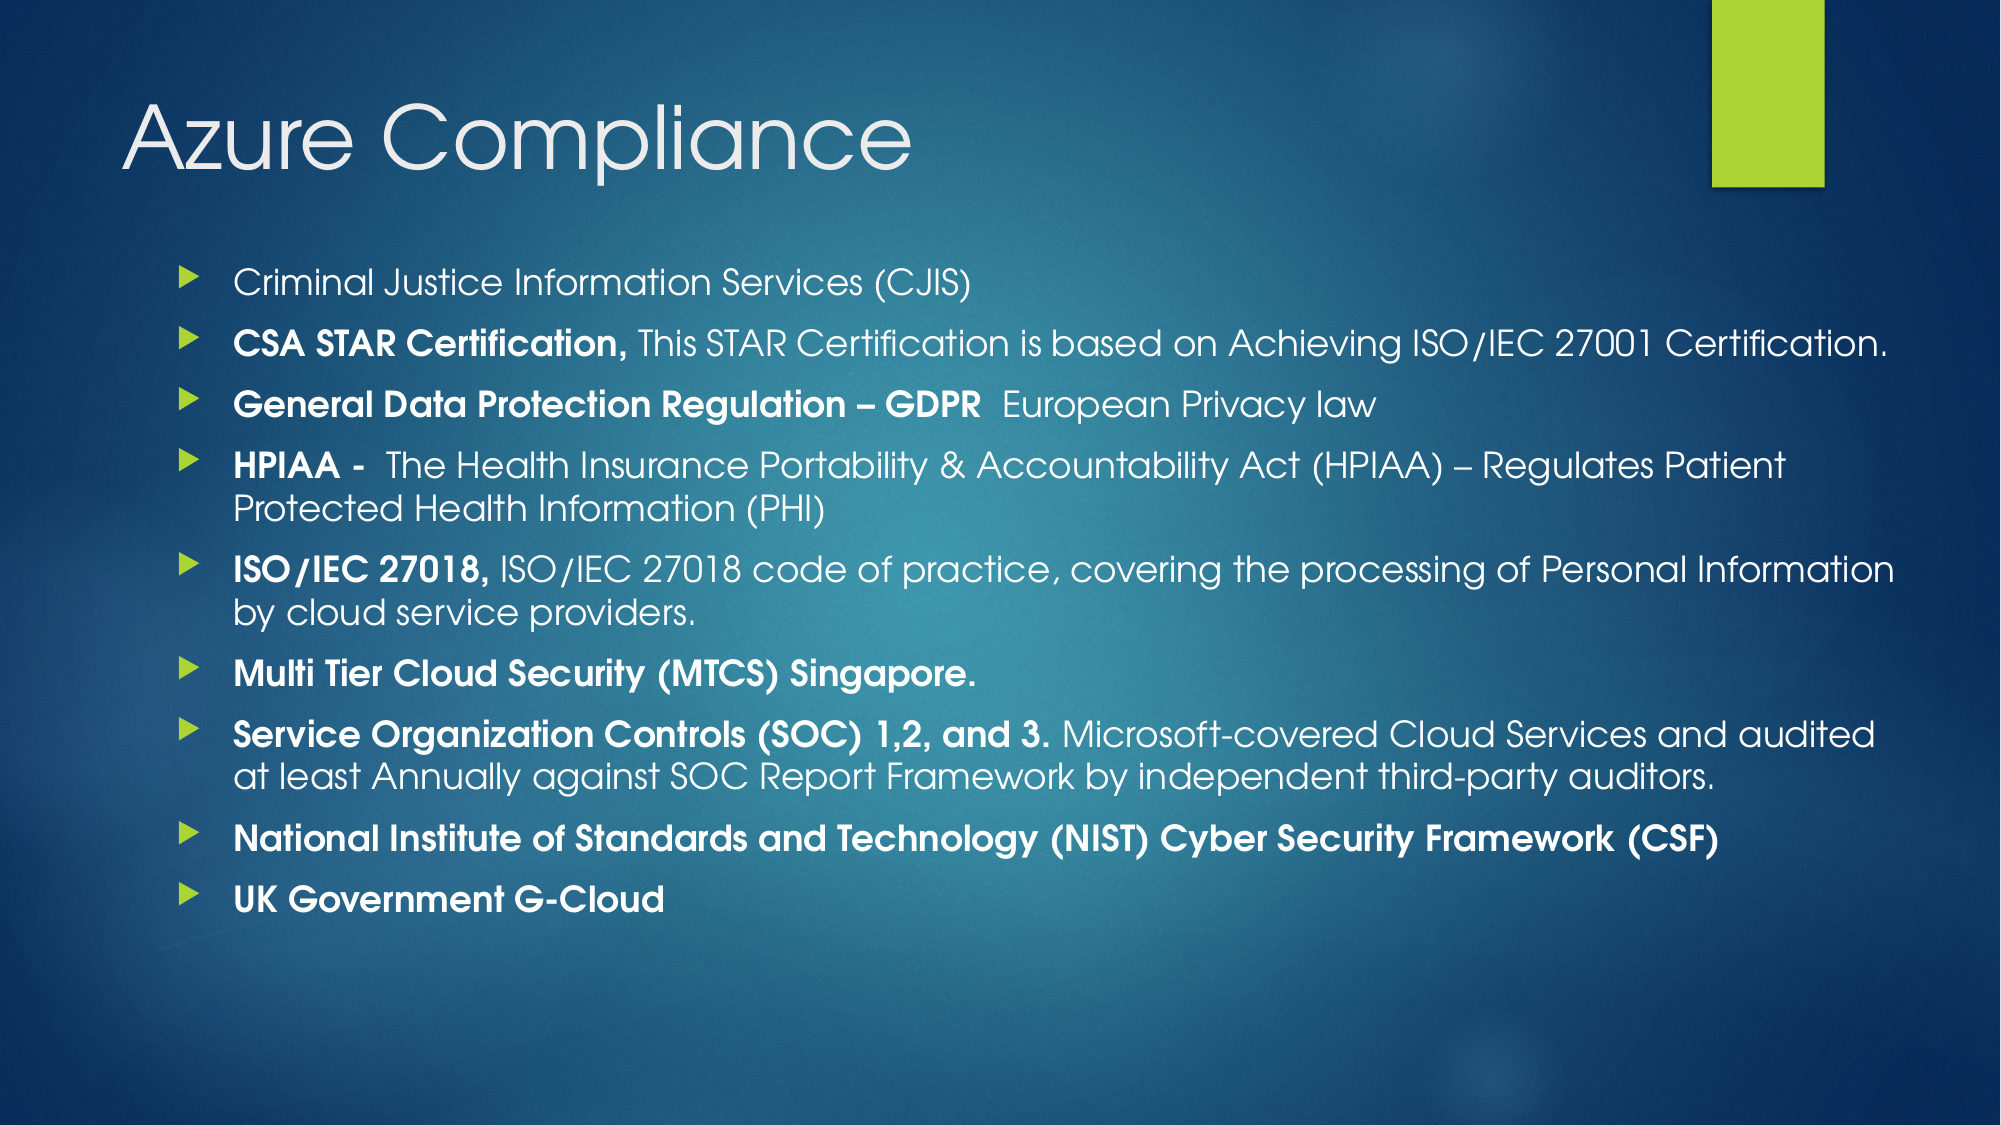

# Azure Compliance
Criminal Justice Information Services (CJIS)
CSA STAR Certification, This STAR Certification is based on Achieving ISO/IEC 27001 Certification.
General Data Protection Regulation – GDPR  European Privacy law
HPIAA -  The Health Insurance Portability & Accountability Act (HPIAA) – Regulates Patient Protected Health Information (PHI)
ISO/IEC 27018, ISO/IEC 27018 code of practice, covering the processing of Personal Information by cloud service providers.
Multi Tier Cloud Security (MTCS) Singapore.
Service Organization Controls (SOC) 1,2, and 3. Microsoft-covered Cloud Services and audited at least Annually against SOC Report Framework by independent third-party auditors.
National Institute of Standards and Technology (NIST) Cyber Security Framework (CSF)
UK Government G-Cloud